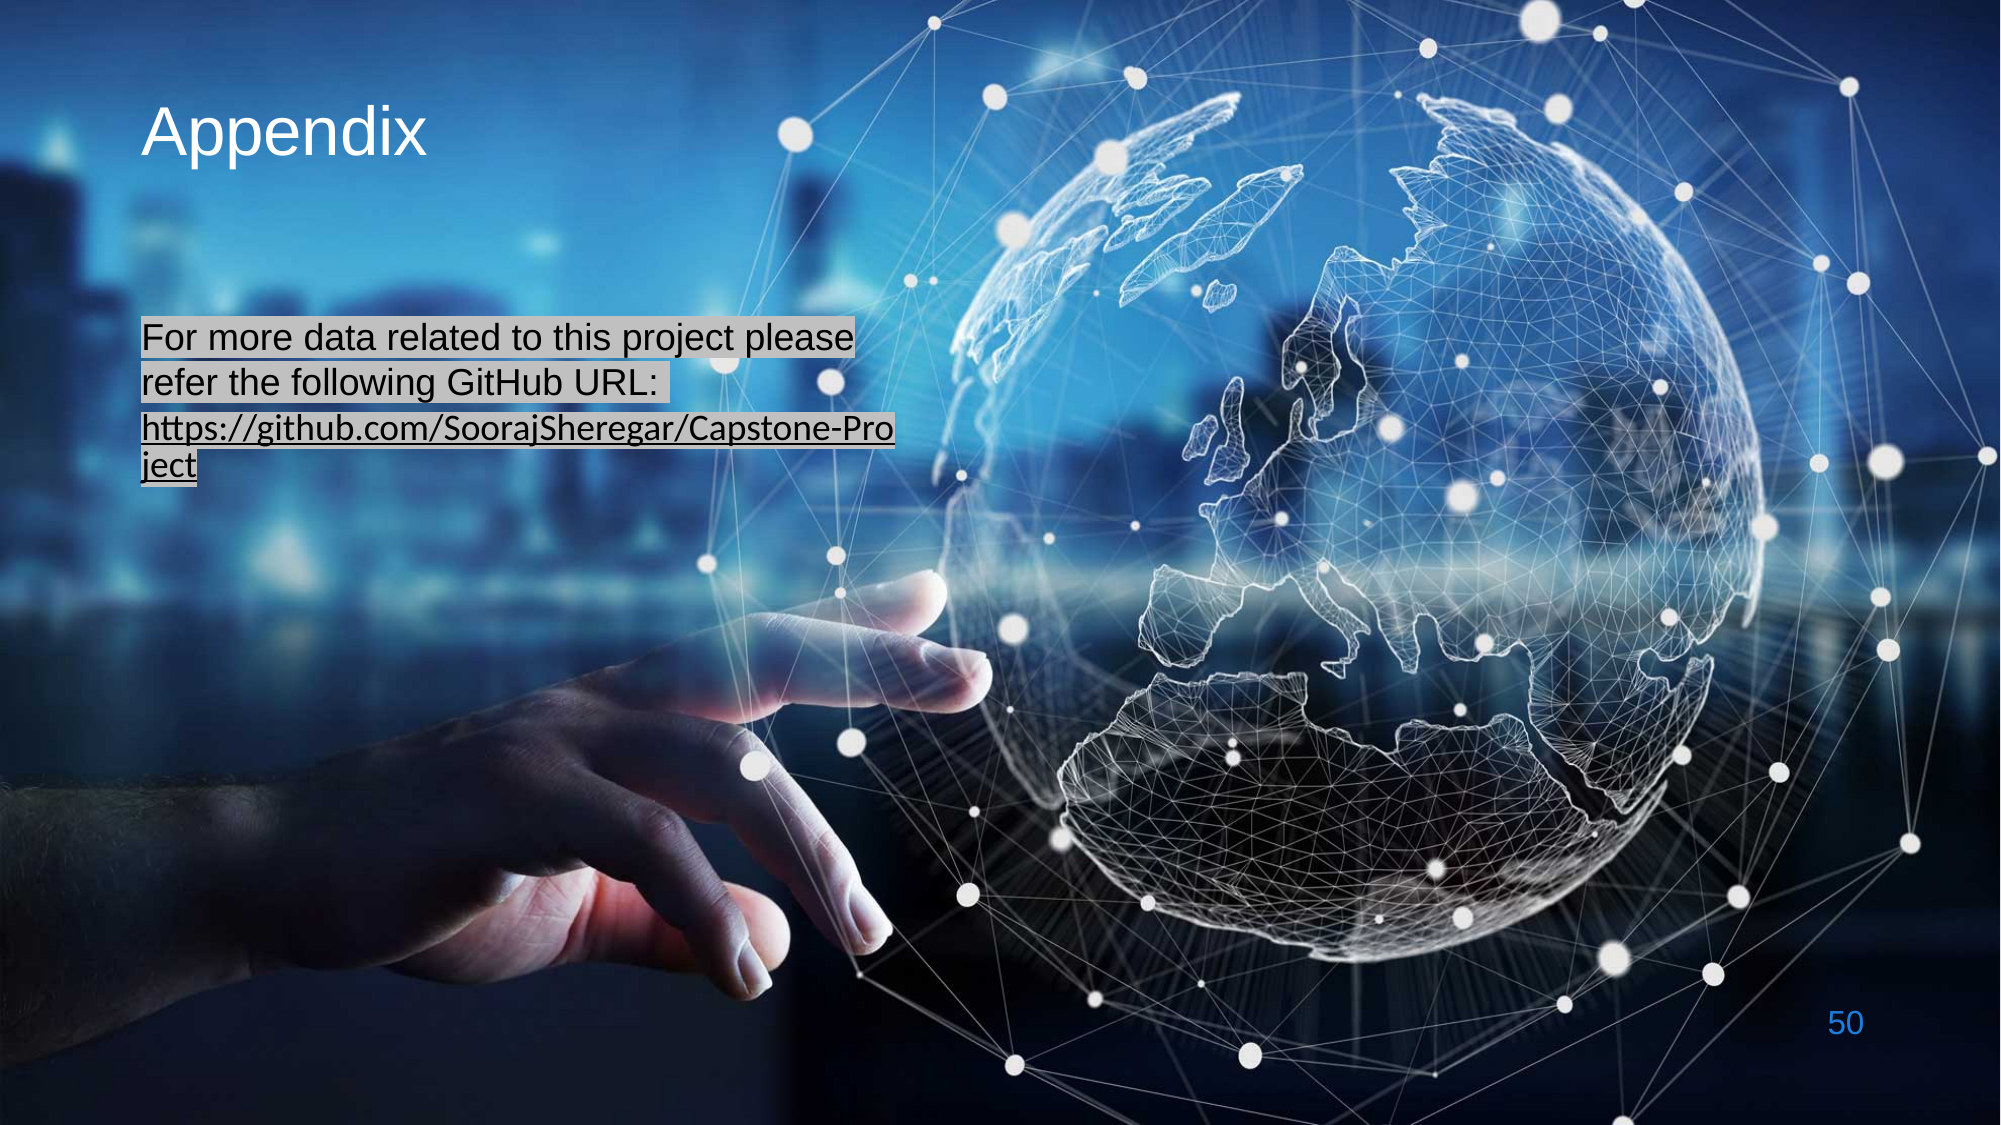

Appendix
For more data related to this project please refer the following GitHub URL: https://github.com/SoorajSheregar/Capstone-Project
50